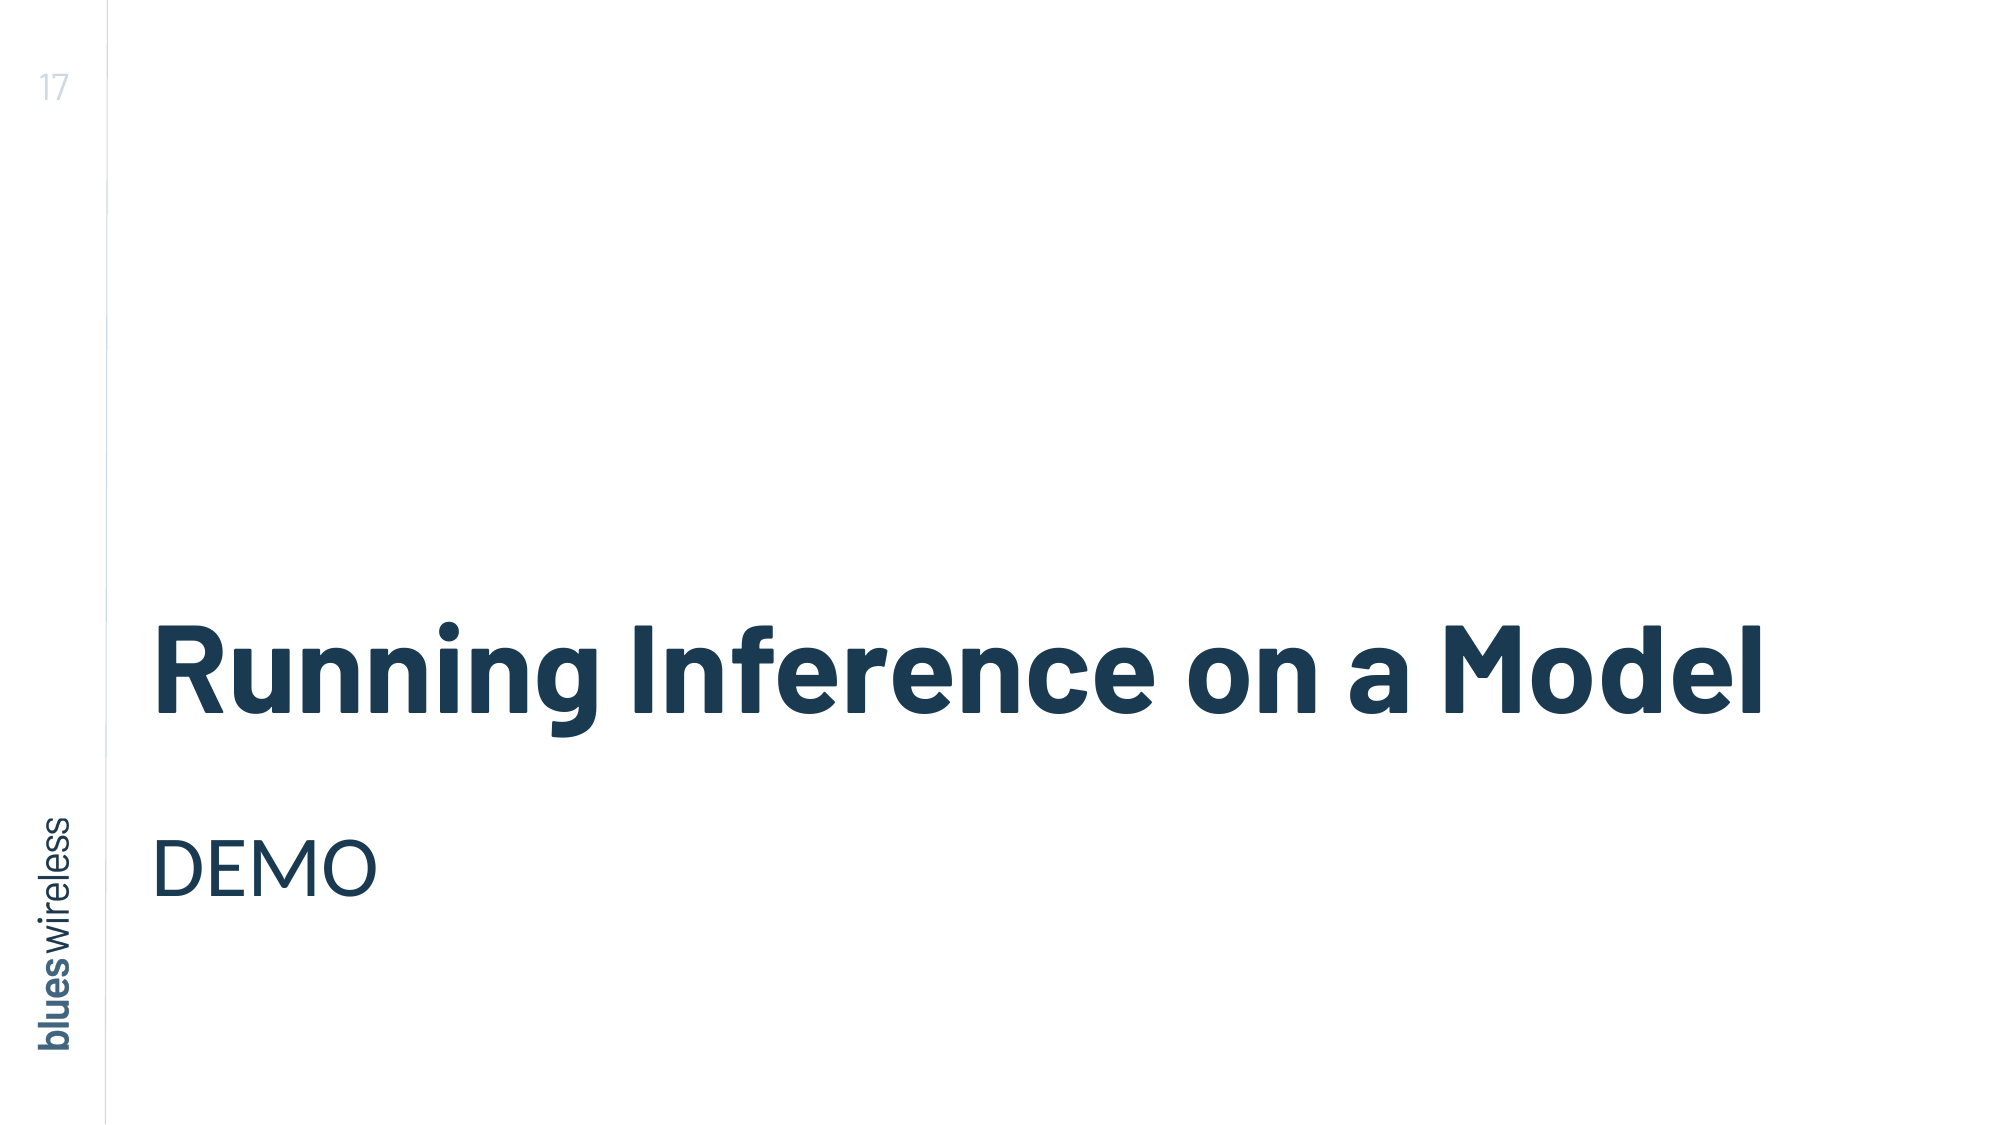

# Running Inference on a Model
Demo